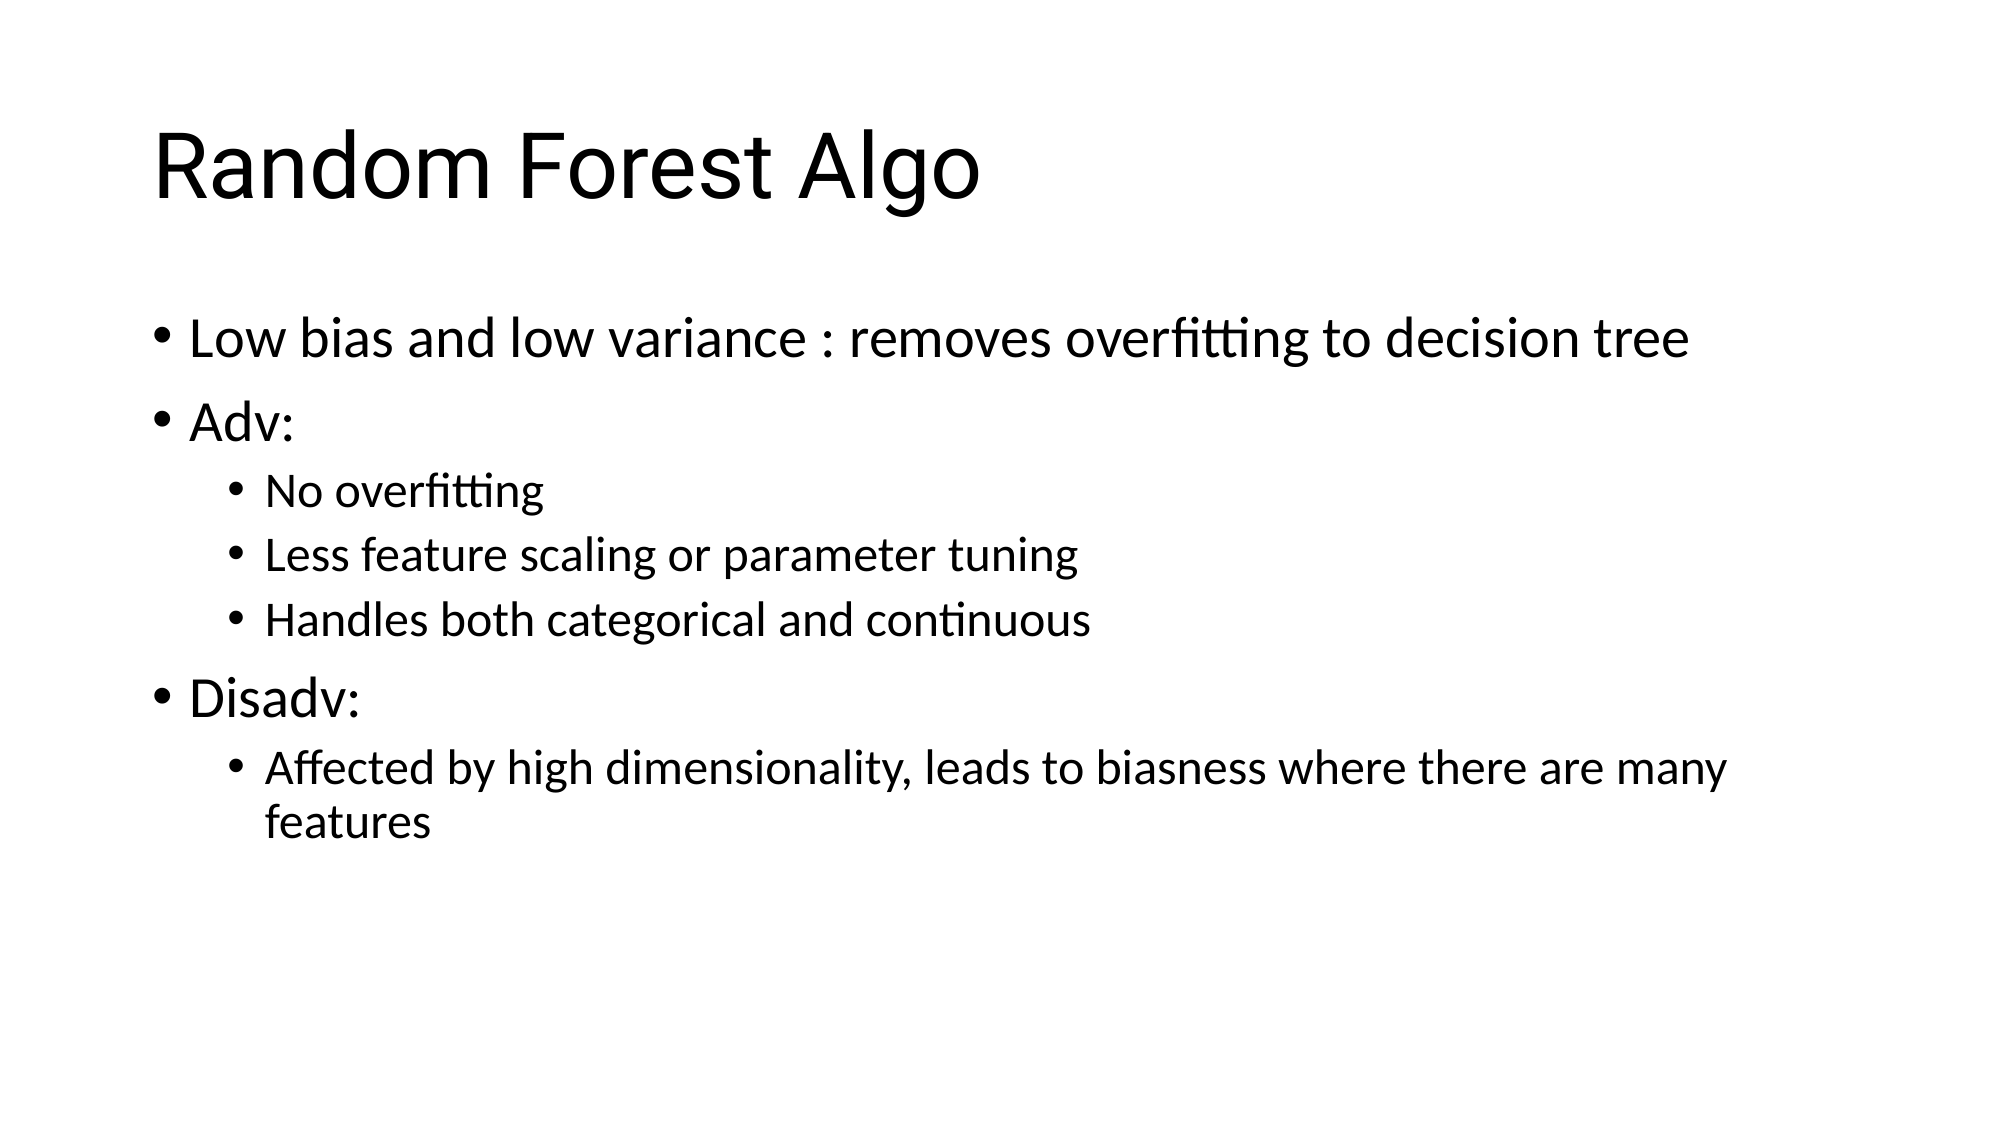

# Random Forest Algo
Low bias and low variance : removes overfitting to decision tree
Adv:
No overfitting
Less feature scaling or parameter tuning
Handles both categorical and continuous
Disadv:
Affected by high dimensionality, leads to biasness where there are many features